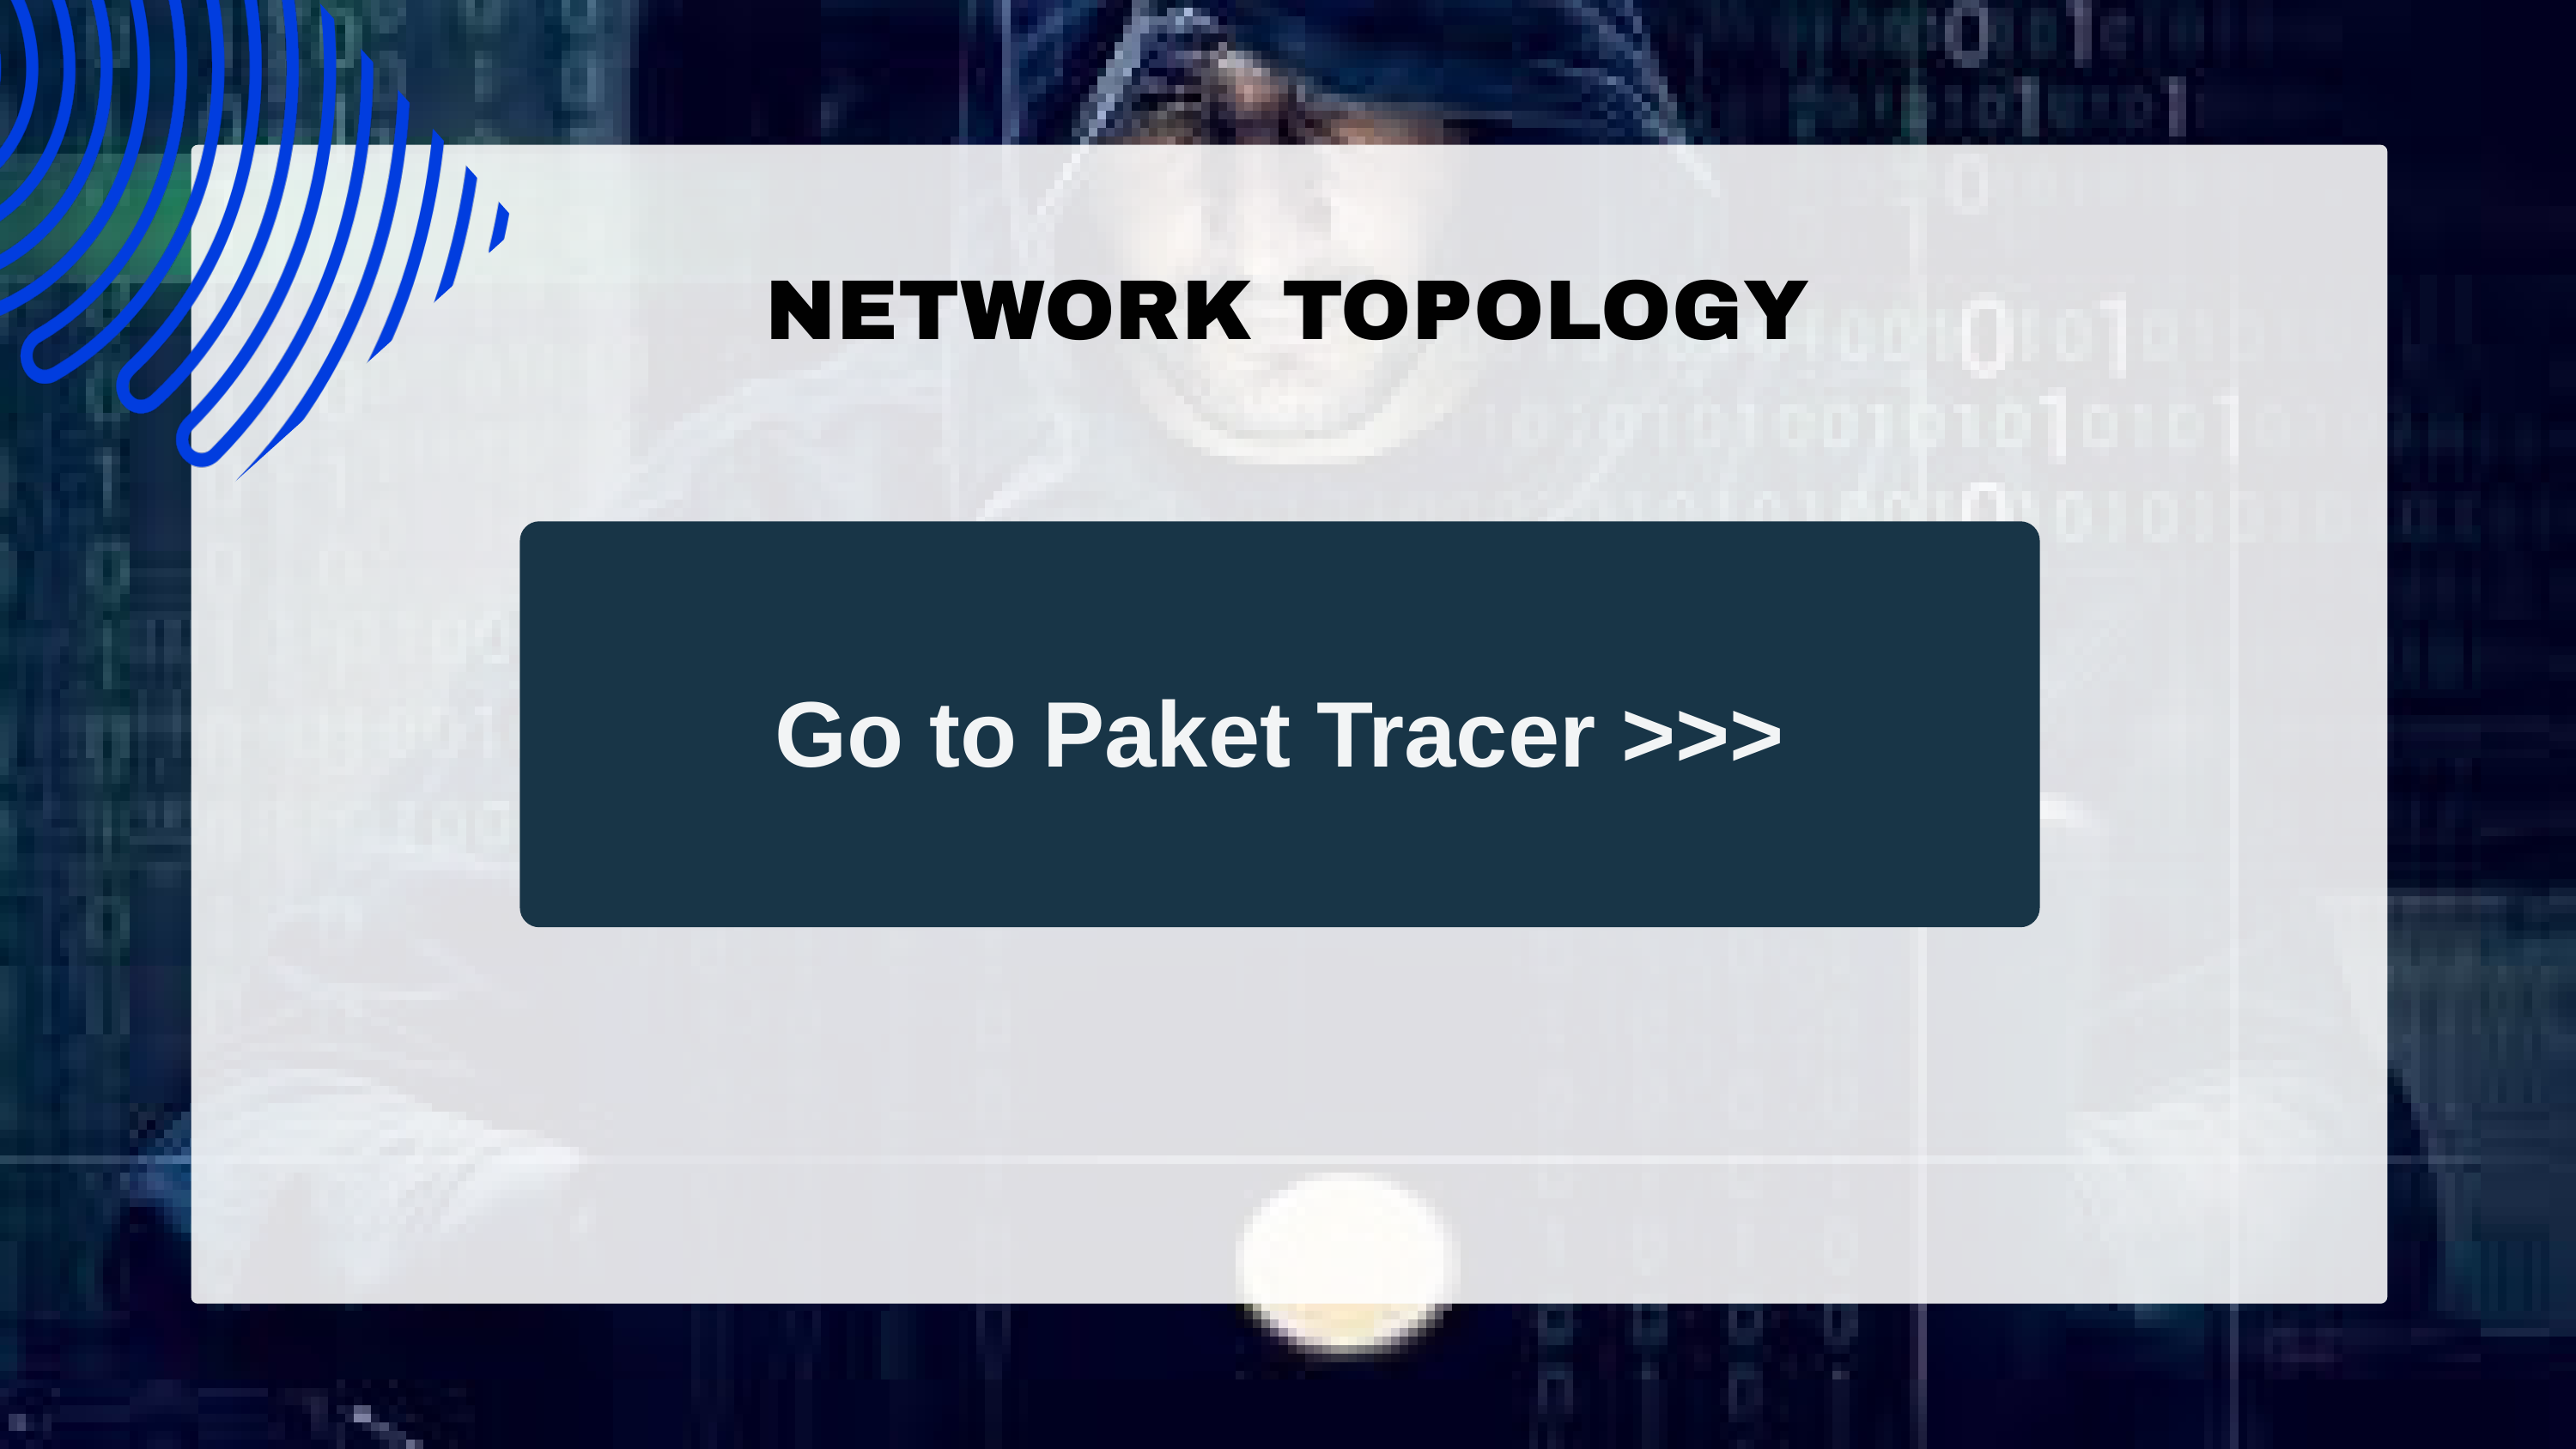

NETWORK TOPOLOGY

Go to Paket Tracer >>>